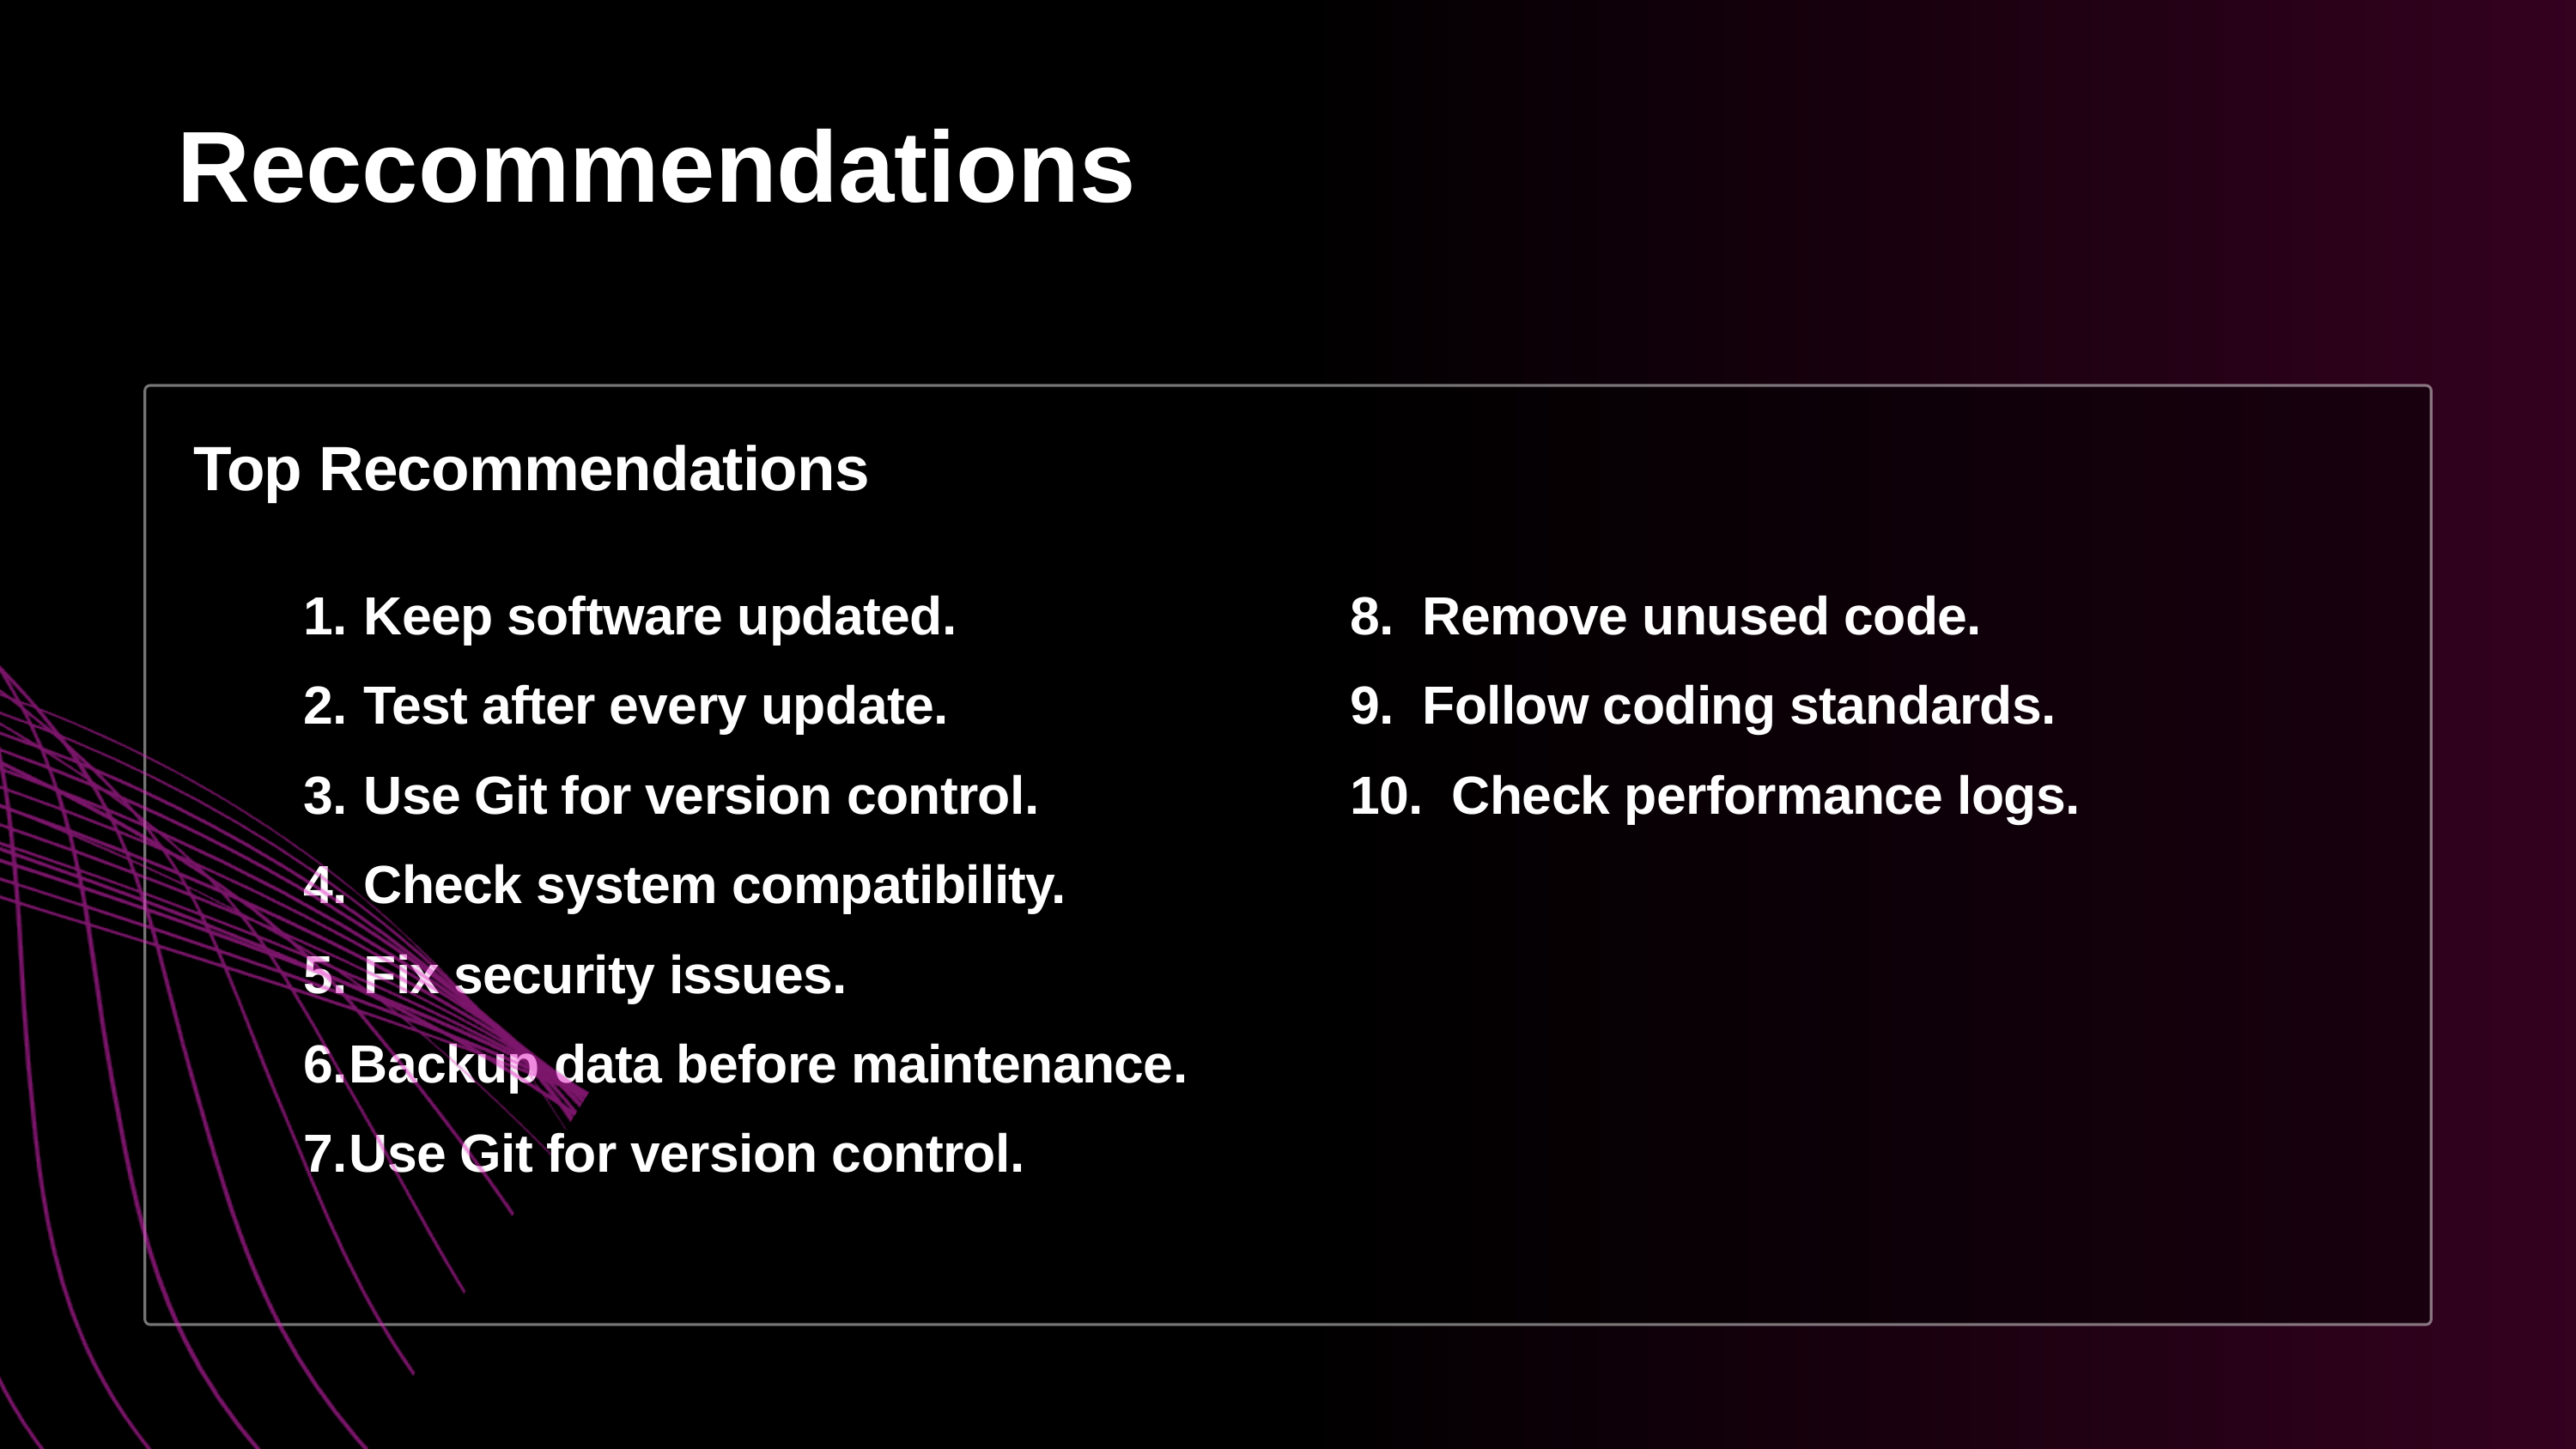

Reccommendations

Top Recommendations
 Keep software updated.
 Test after every update.
 Use Git for version control.
 Check system compatibility.
 Fix security issues.
Backup data before maintenance.
Use Git for version control.
8.  Remove unused code.
9.  Follow coding standards.
10.  Check performance logs.